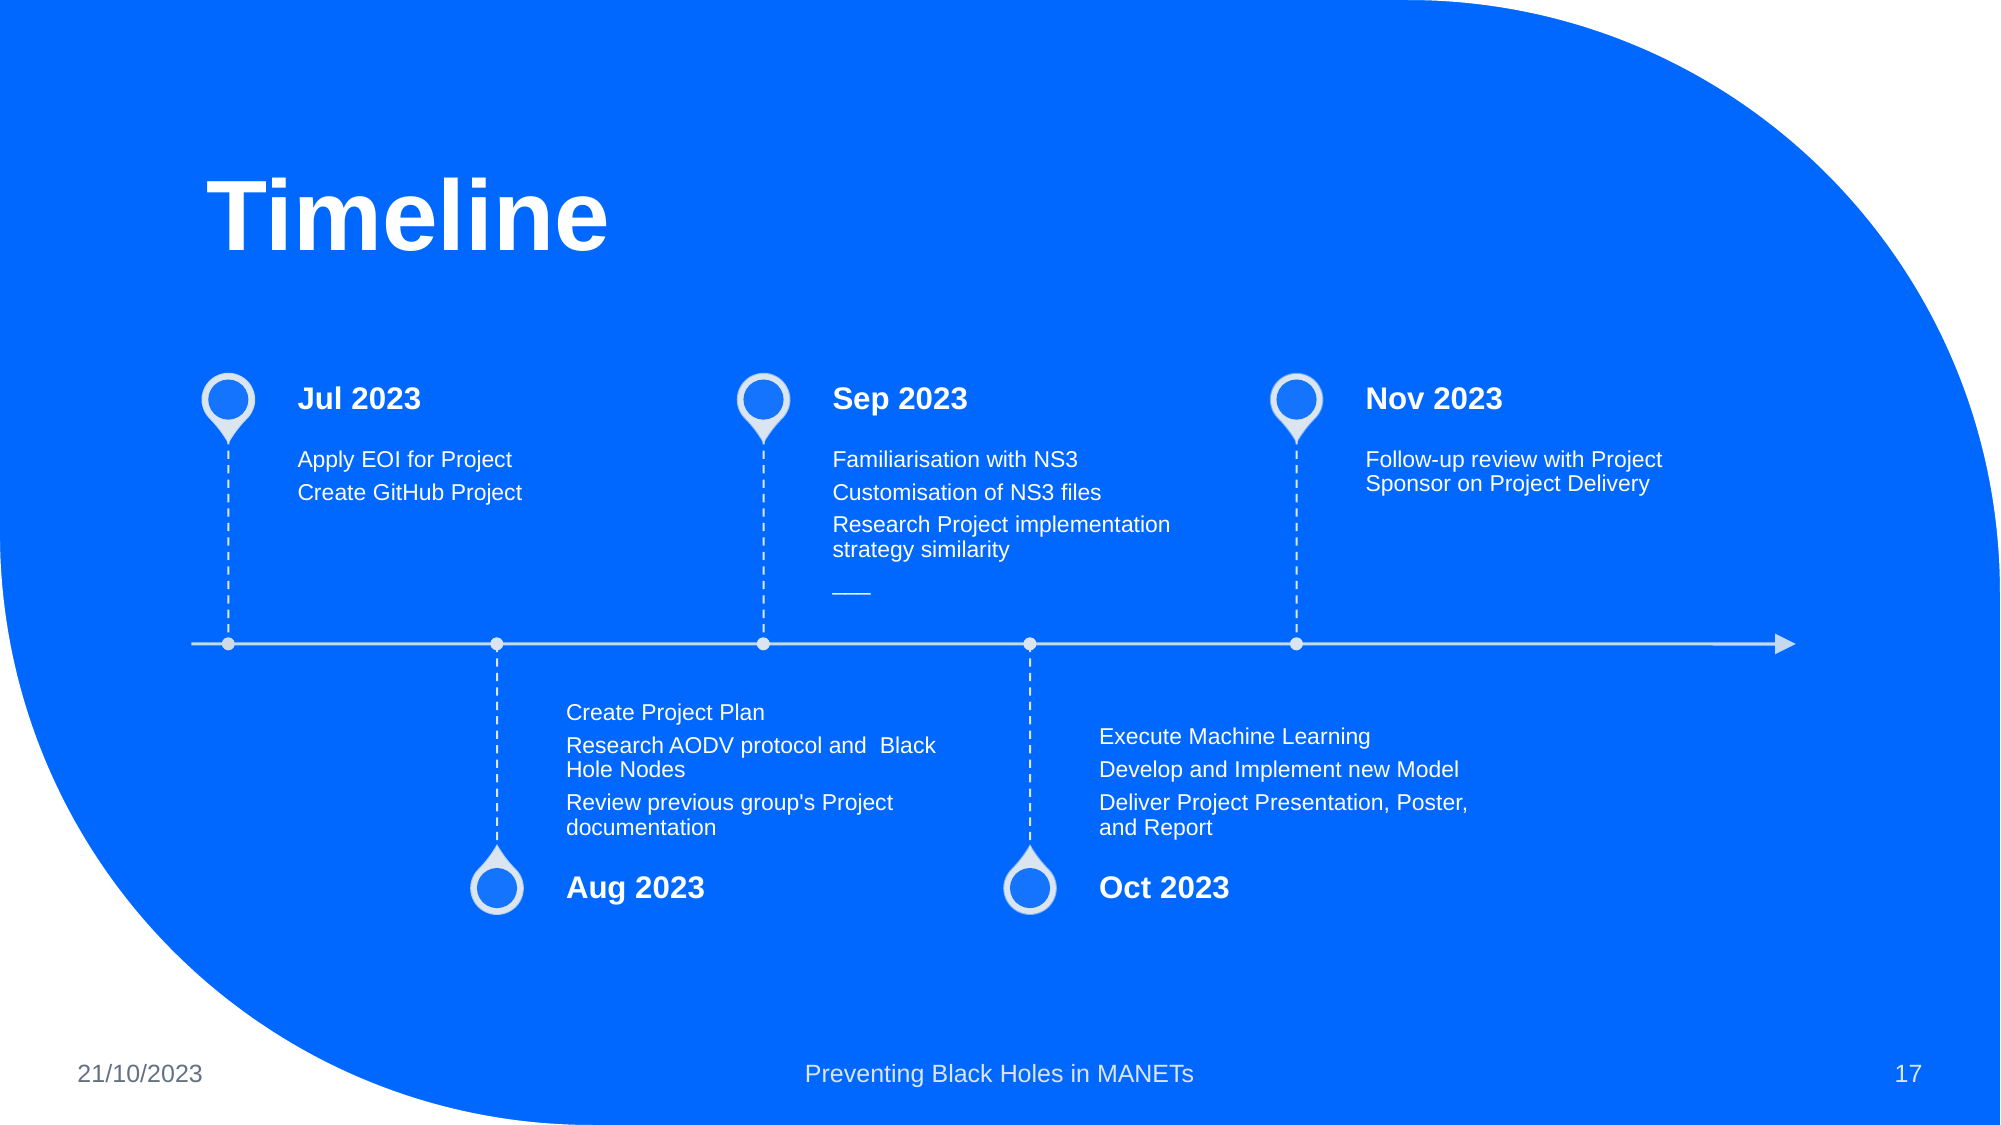

# Timeline
Apply EOI for Project
Create GitHub Project
Jul 2023
Create Project Plan
Research AODV protocol and  Black Hole Nodes
Review previous group's Project documentation
Aug 2023
Familiarisation with NS3
Customisation of NS3 files
Research Project implementation strategy similarity
___
Sep 2023
Execute Machine Learning
Develop and Implement new Model
Deliver Project Presentation, Poster, and Report
Oct 2023
Follow-up review with Project Sponsor on Project Delivery
Nov 2023
21/10/2023
Preventing Black Holes in MANETs
17